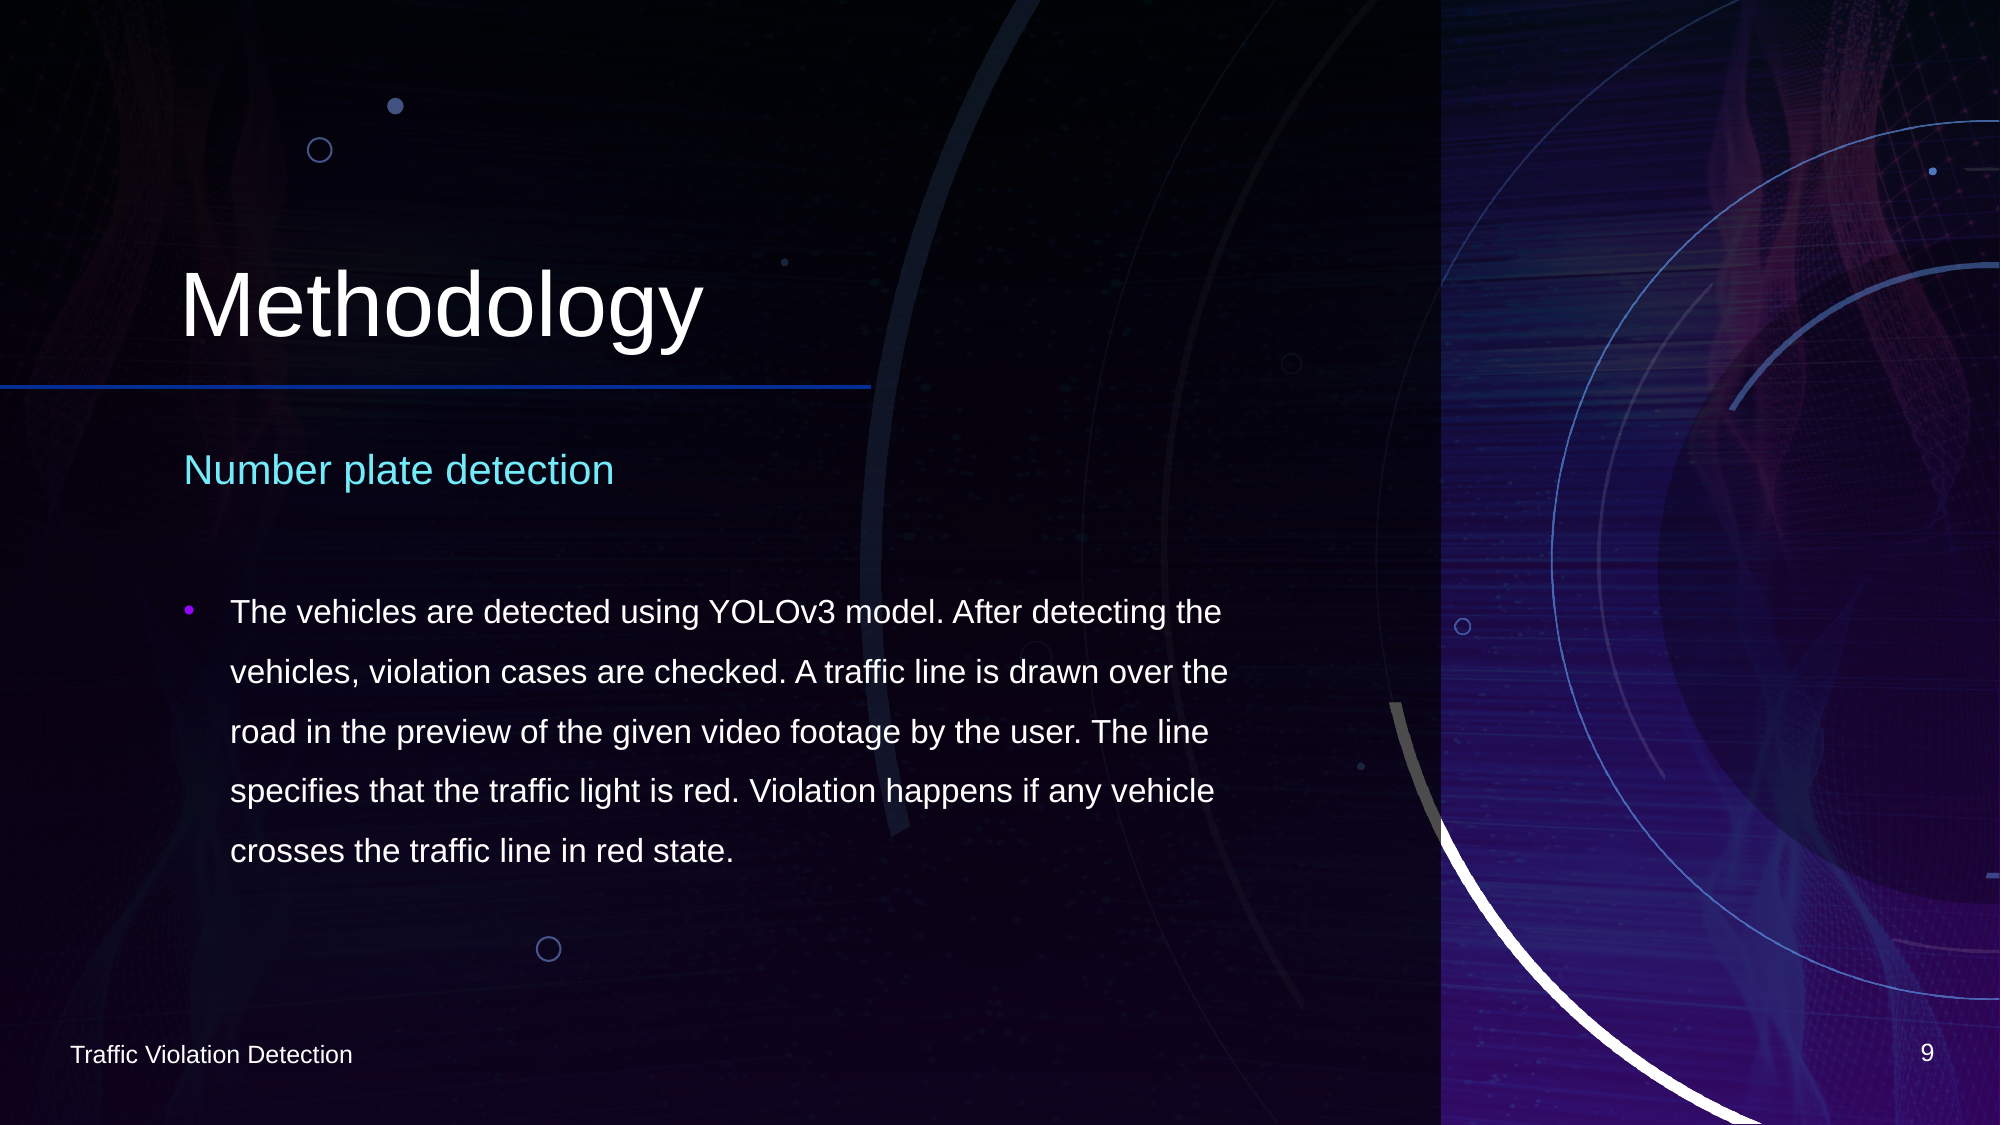

# Methodology
Number plate detection

The vehicles are detected using YOLOv3 model. After detecting the vehicles, violation cases are checked. A traffic line is drawn over the road in the preview of the given video footage by the user. The line specifies that the traffic light is red. Violation happens if any vehicle crosses the traffic line in red state.
9
Traffic Violation Detection